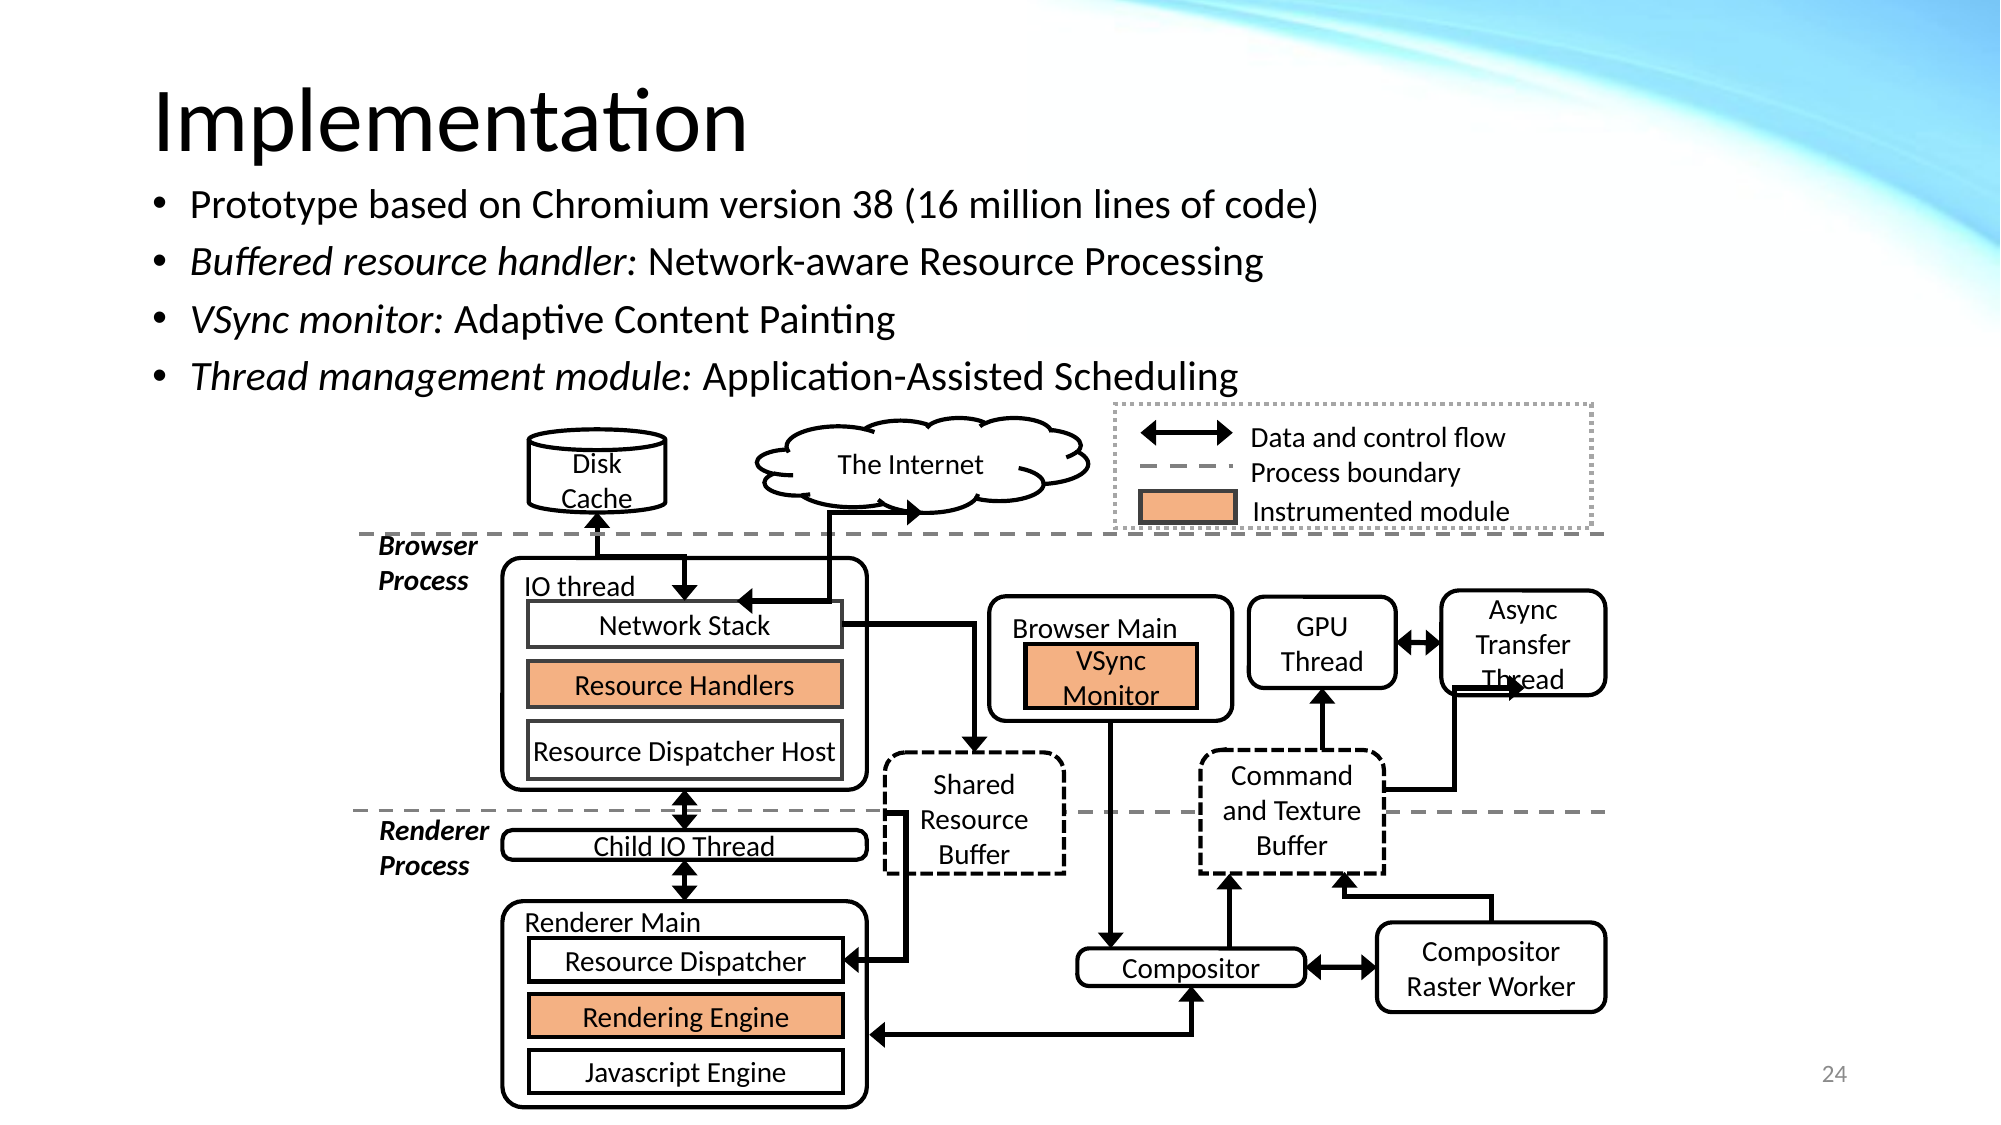

# Implementation
Prototype based on Chromium version 38 (16 million lines of code)
Buffered resource handler: Network-aware Resource Processing
VSync monitor: Adaptive Content Painting
Thread management module: Application-Assisted Scheduling

Data and control flow
The Internet
Disk Cache
Process boundary
Instrumented module

Browser
Process

IO thread
Async Transfer Thread

VSync Monitor
GPU Thread
Network Stack
Browser Main
Resource Handlers
Resource Dispatcher Host
Command
and Texture
Buffer
Shared Resource Buffer
Renderer
Process
a
Child IO Thread
Renderer Main

Resource Dispatcher
Rendering Engine
Javascript Engine
Compositor Raster Worker
Compositor
24